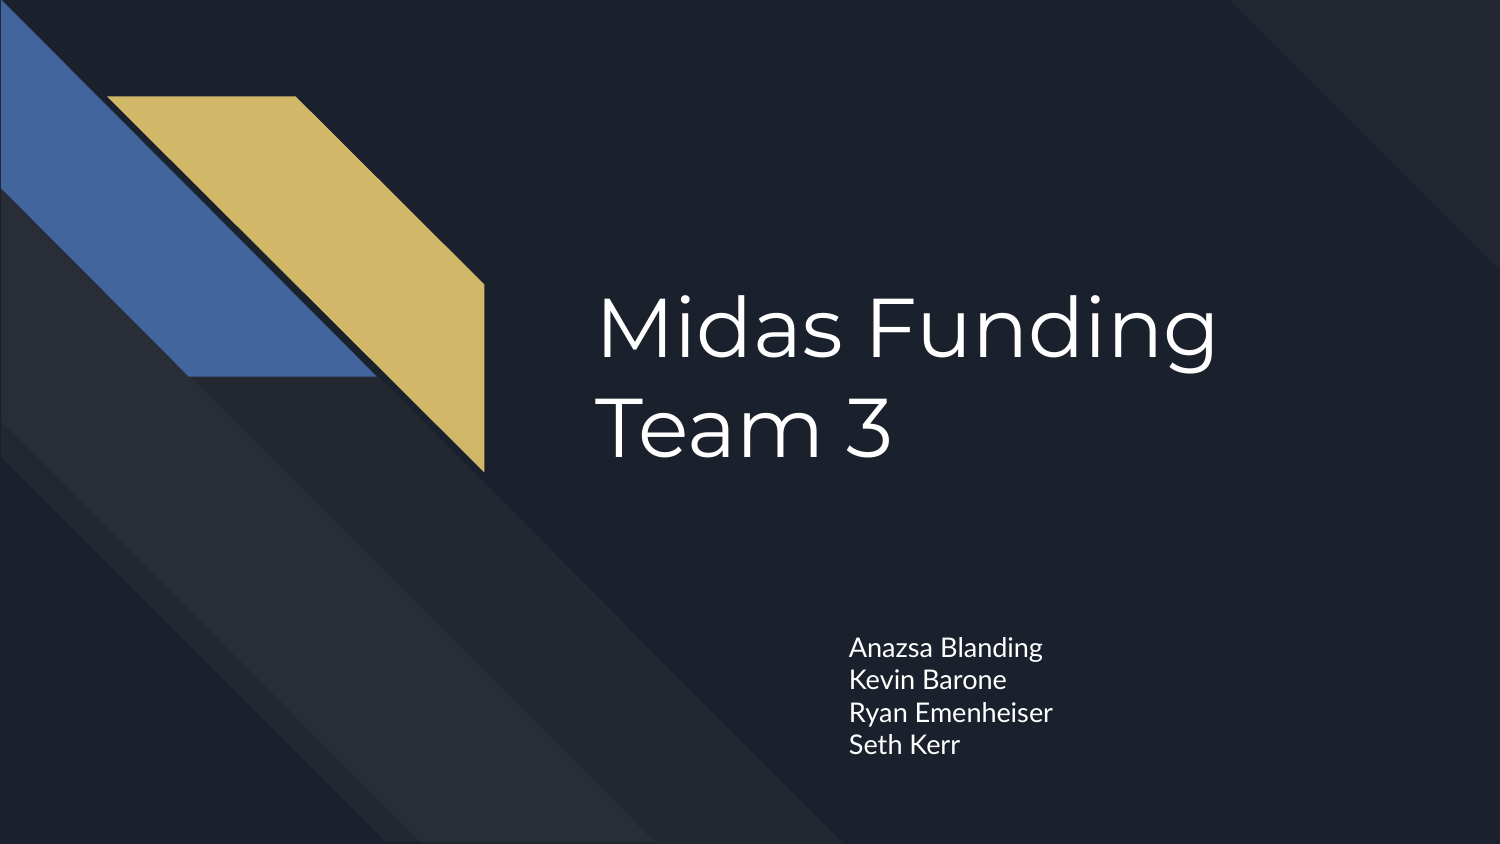

# Midas Funding
Team 3
Anazsa Blanding
Kevin Barone
Ryan Emenheiser
Seth Kerr